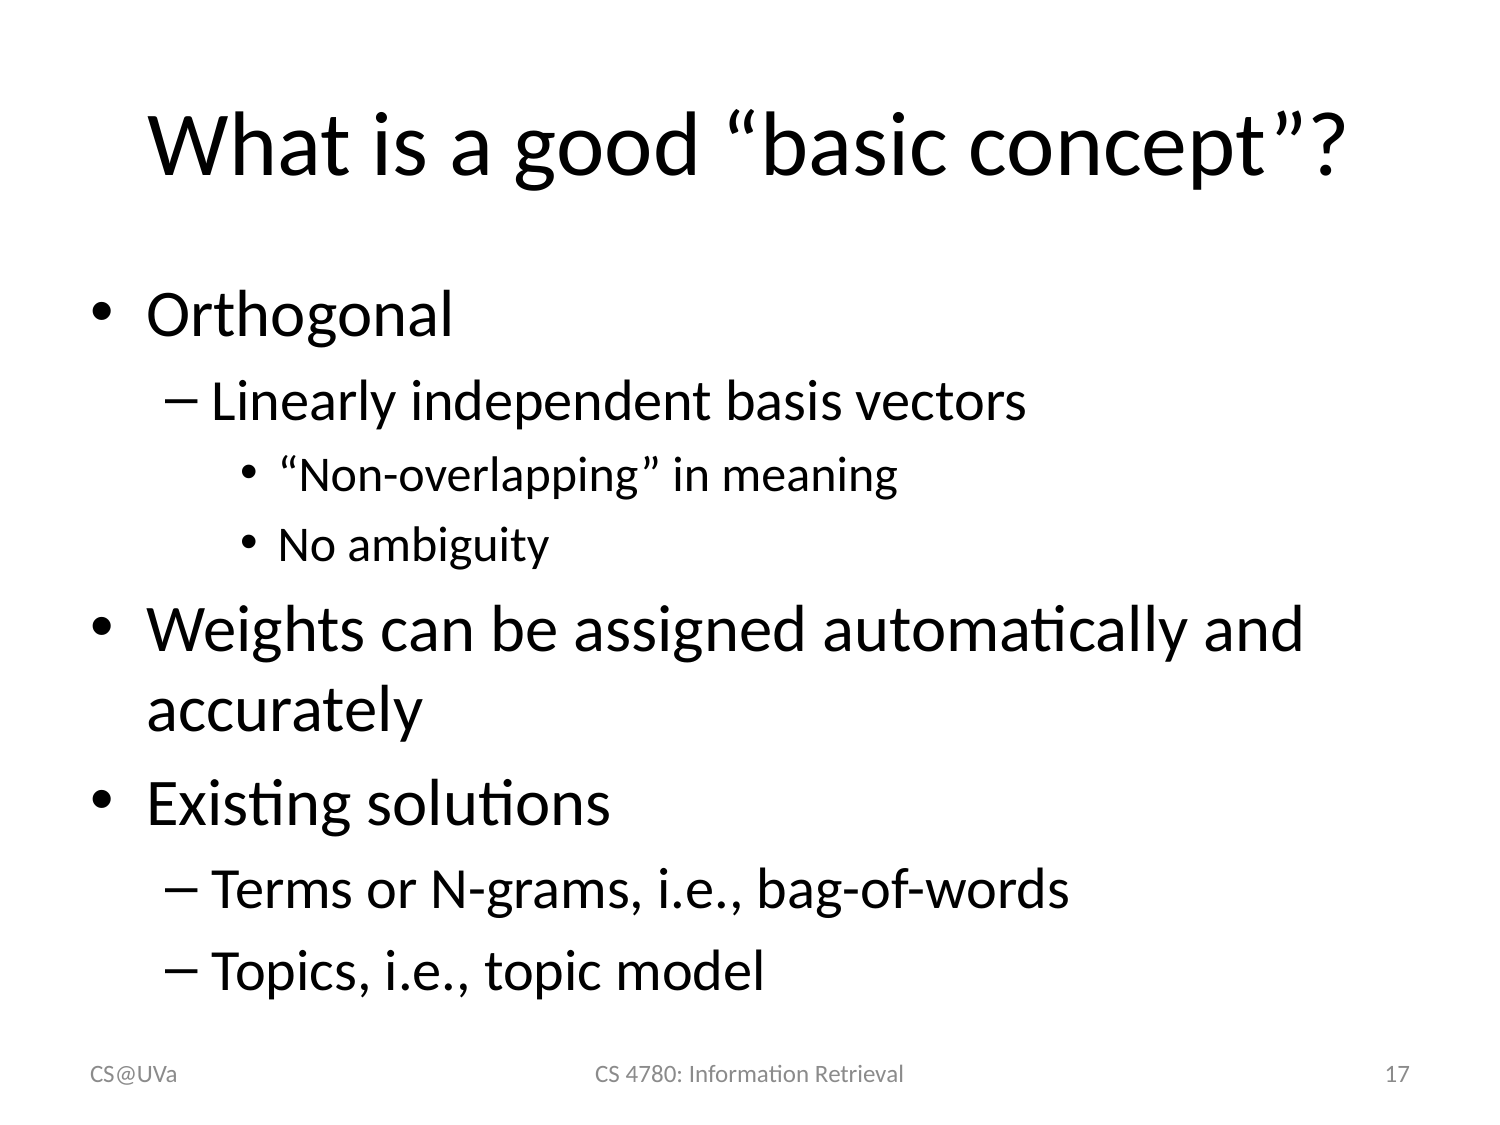

# What is a good “basic concept”?
Orthogonal
Linearly independent basis vectors
“Non-overlapping” in meaning
No ambiguity
Weights can be assigned automatically and accurately
Existing solutions
Terms or N-grams, i.e., bag-of-words
Topics, i.e., topic model
CS@UVa
CS 4780: Information Retrieval
17